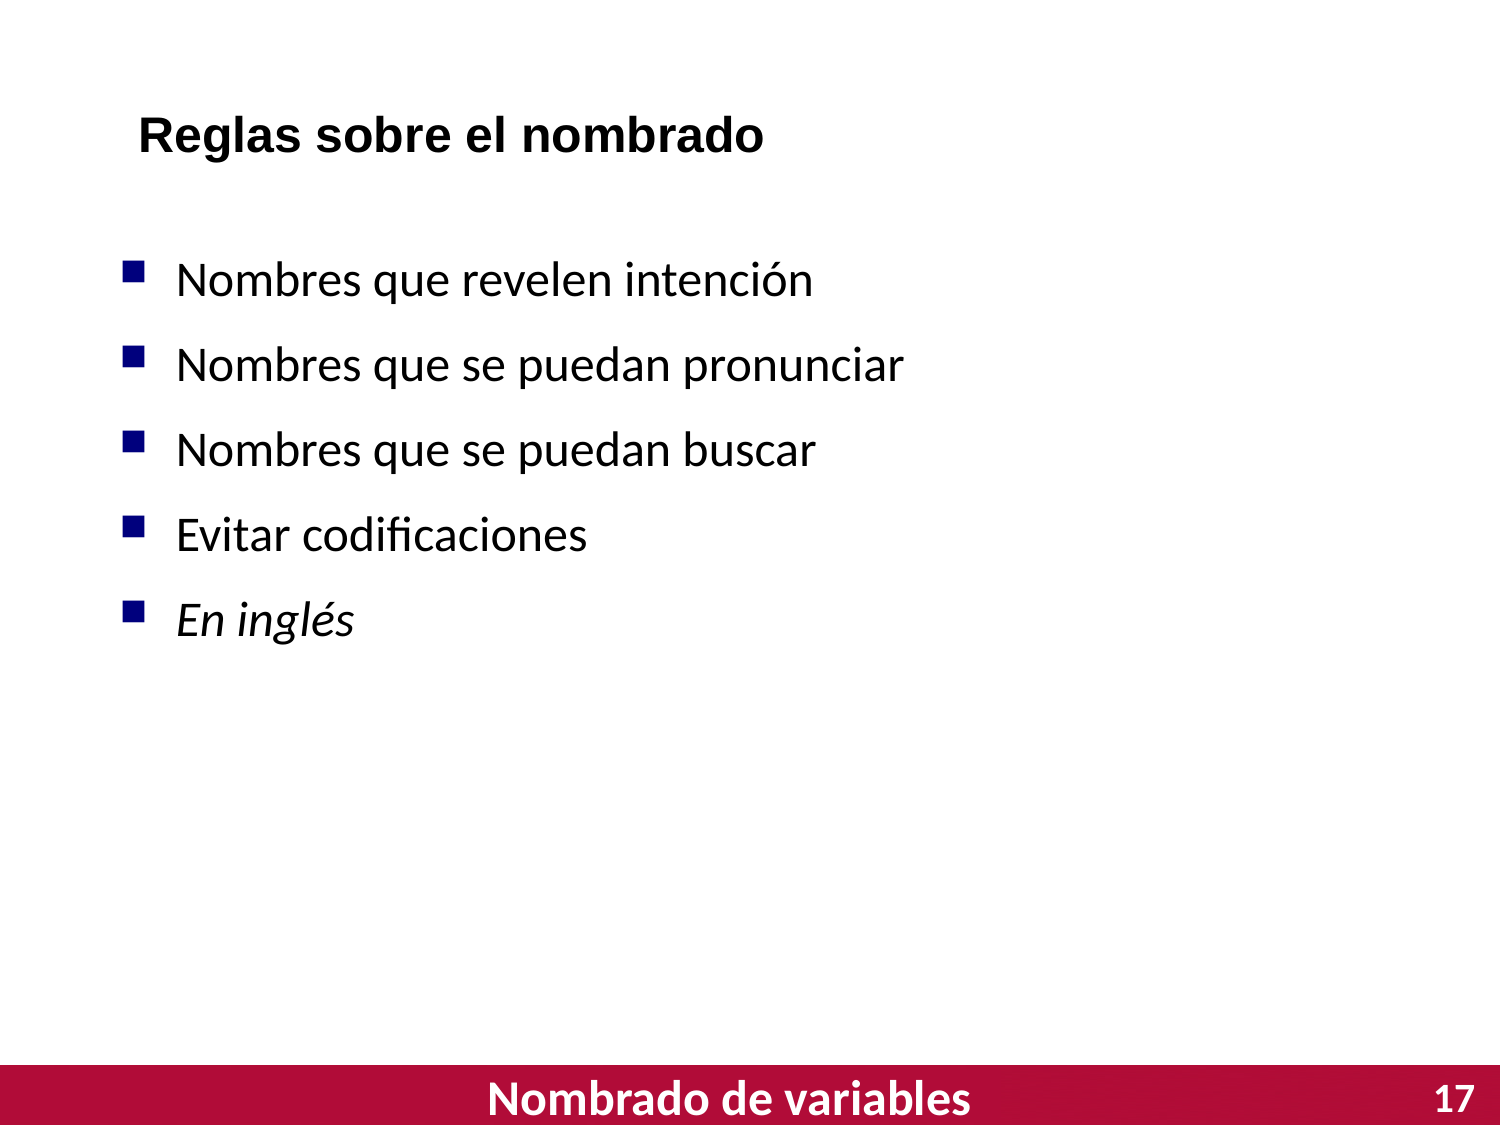

Reglas sobre el nombrado
Nombres que revelen intención
Nombres que se puedan pronunciar
Nombres que se puedan buscar
Evitar codificaciones
En inglés
Nombrado de variables
# Introducción